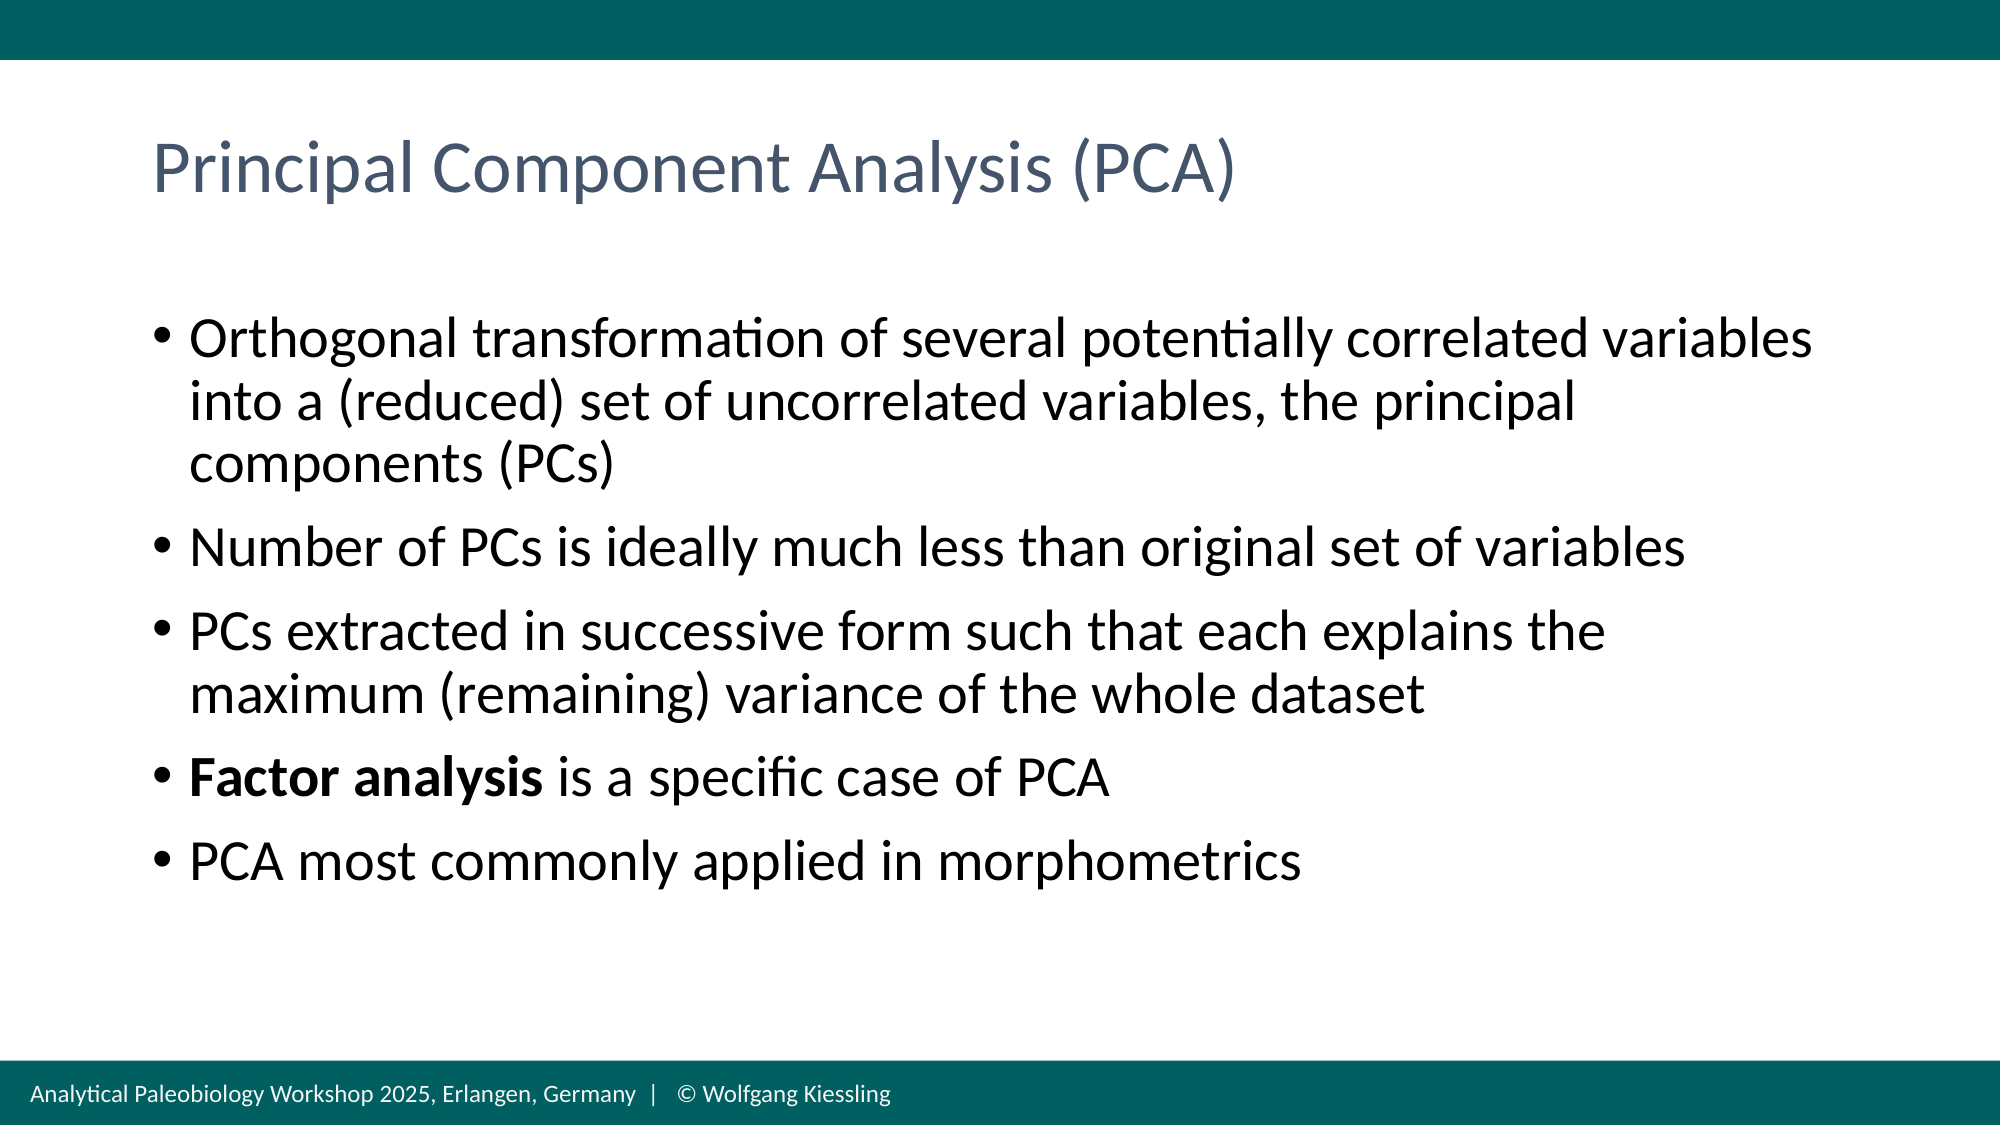

# Principal Component Analysis (PCA)
Orthogonal transformation of several potentially correlated variables into a (reduced) set of uncorrelated variables, the principal components (PCs)
Number of PCs is ideally much less than original set of variables
PCs extracted in successive form such that each explains the maximum (remaining) variance of the whole dataset
Factor analysis is a specific case of PCA
PCA most commonly applied in morphometrics